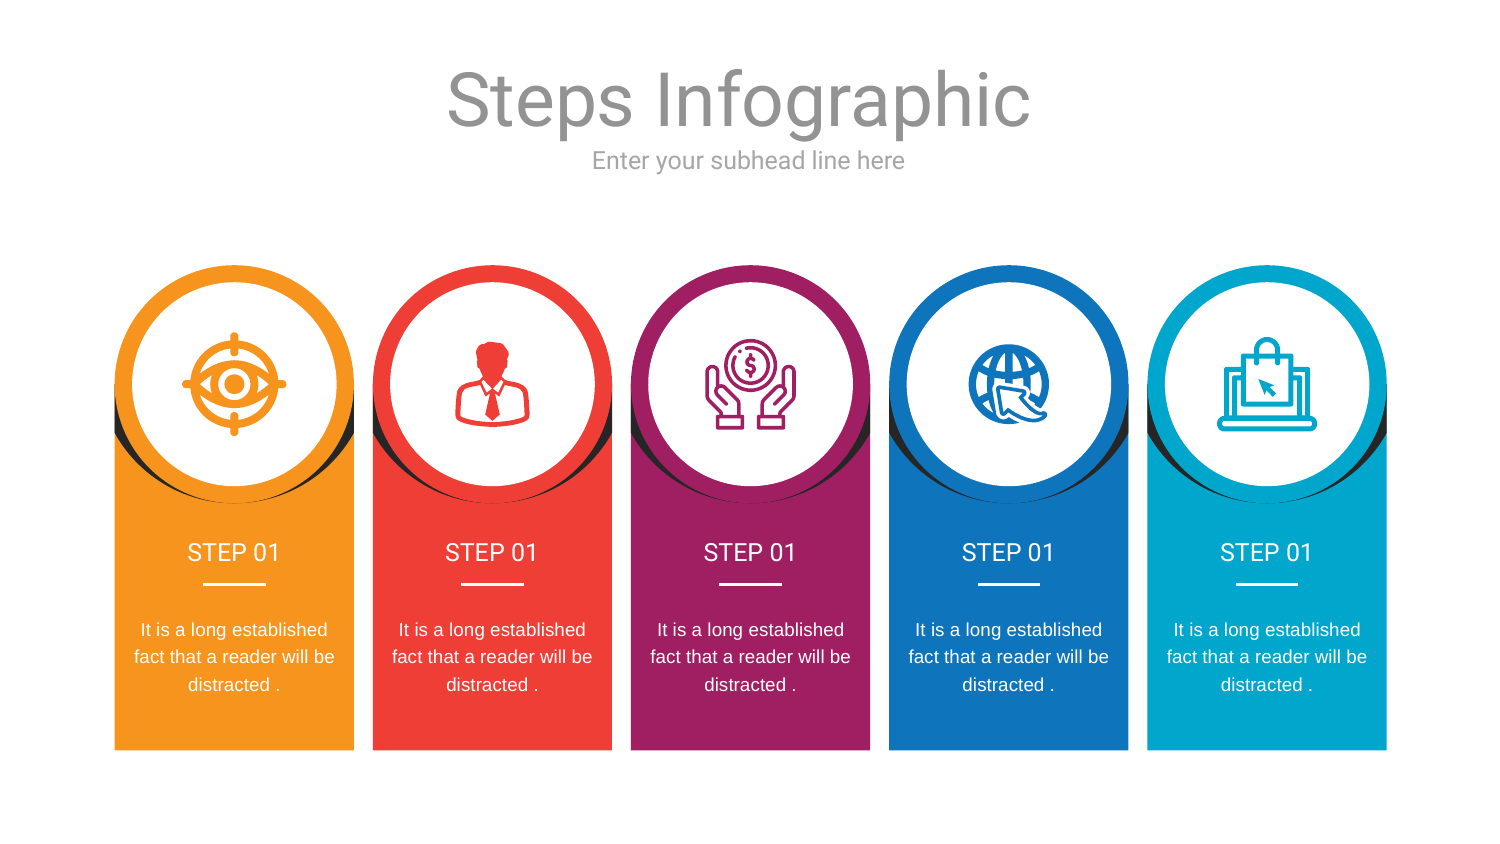

# Steps Infographic
Enter your subhead line here

STEP 01
It is a long established fact that a reader will be distracted .
STEP 01
It is a long established fact that a reader will be distracted .
STEP 01
It is a long established fact that a reader will be distracted .
STEP 01
It is a long established fact that a reader will be distracted .
STEP 01
It is a long established fact that a reader will be distracted .